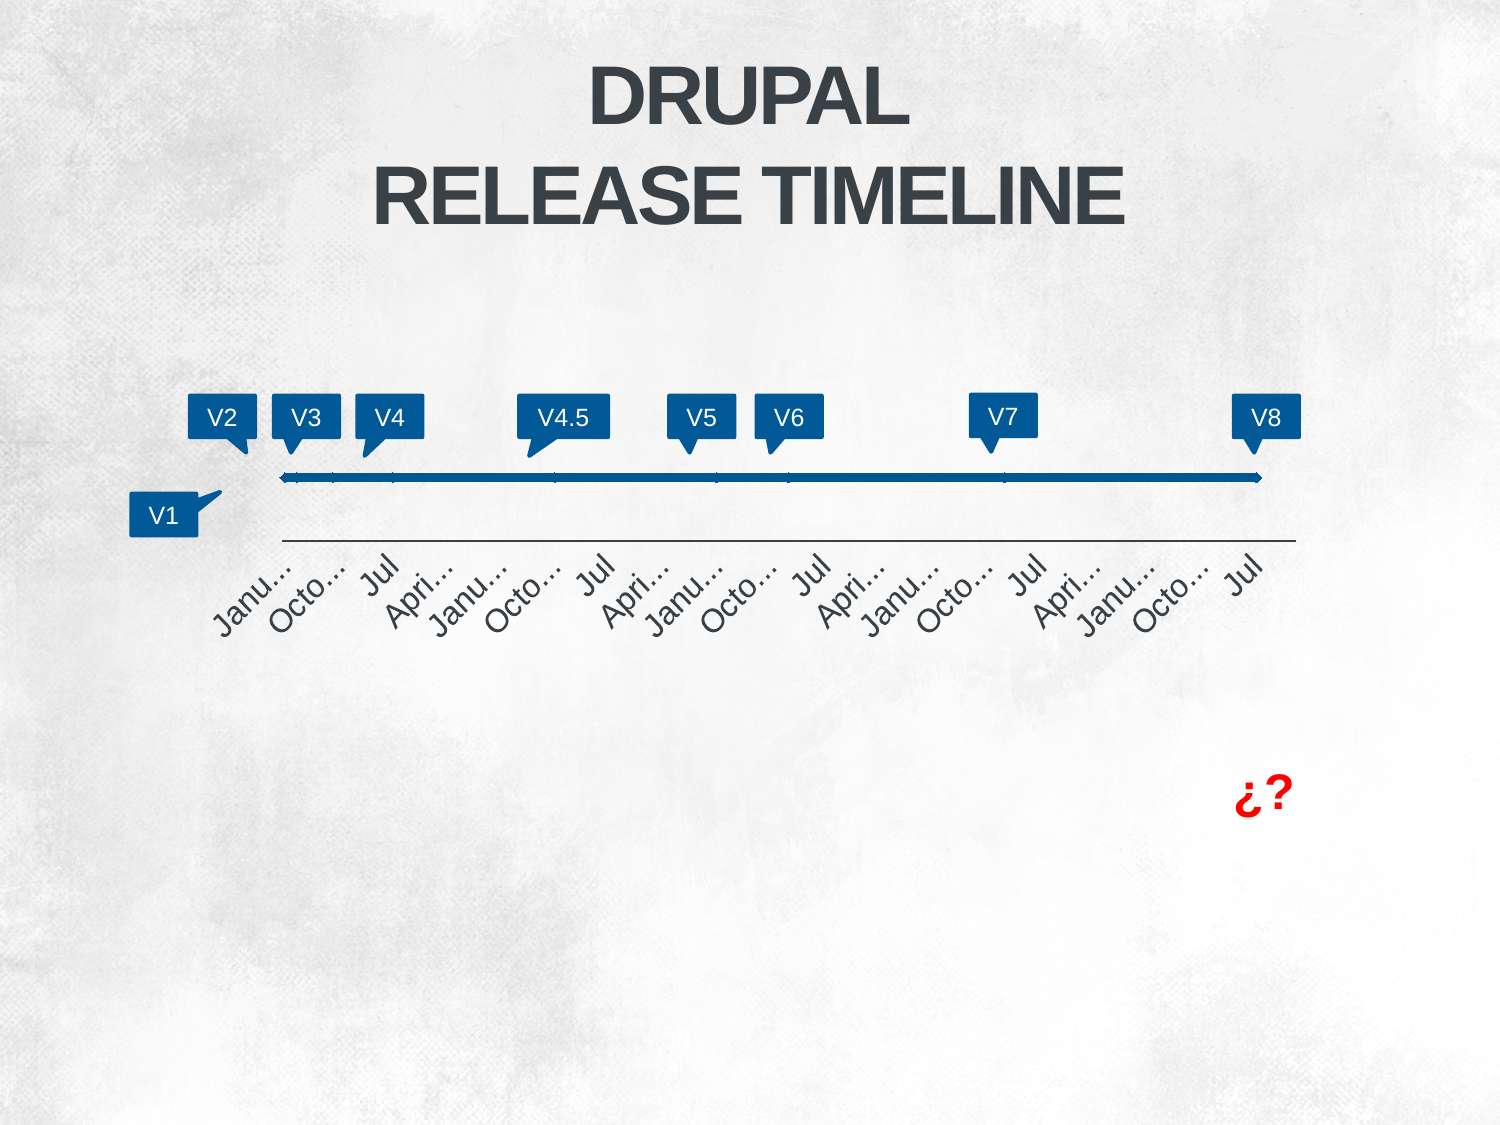

# DRUPAL RELEASE TIMELINE
V7
V2
V3
V4
V4.5
V5
V6
V8

### Chart

| Category |  |
|---|---|
| 36906.0 | 1.0 |
| 36965.0 | 1.0 |
| 37149.0 | 1.0 |
| 37453.0 | 1.0 |
| 38276.0 | 1.0 |
| 39097.0 | 1.0 |
| 39460.0 | 1.0 |
| 40548.0 | 1.0 |
| 41821.0 | 1.0 |
V1
¿?